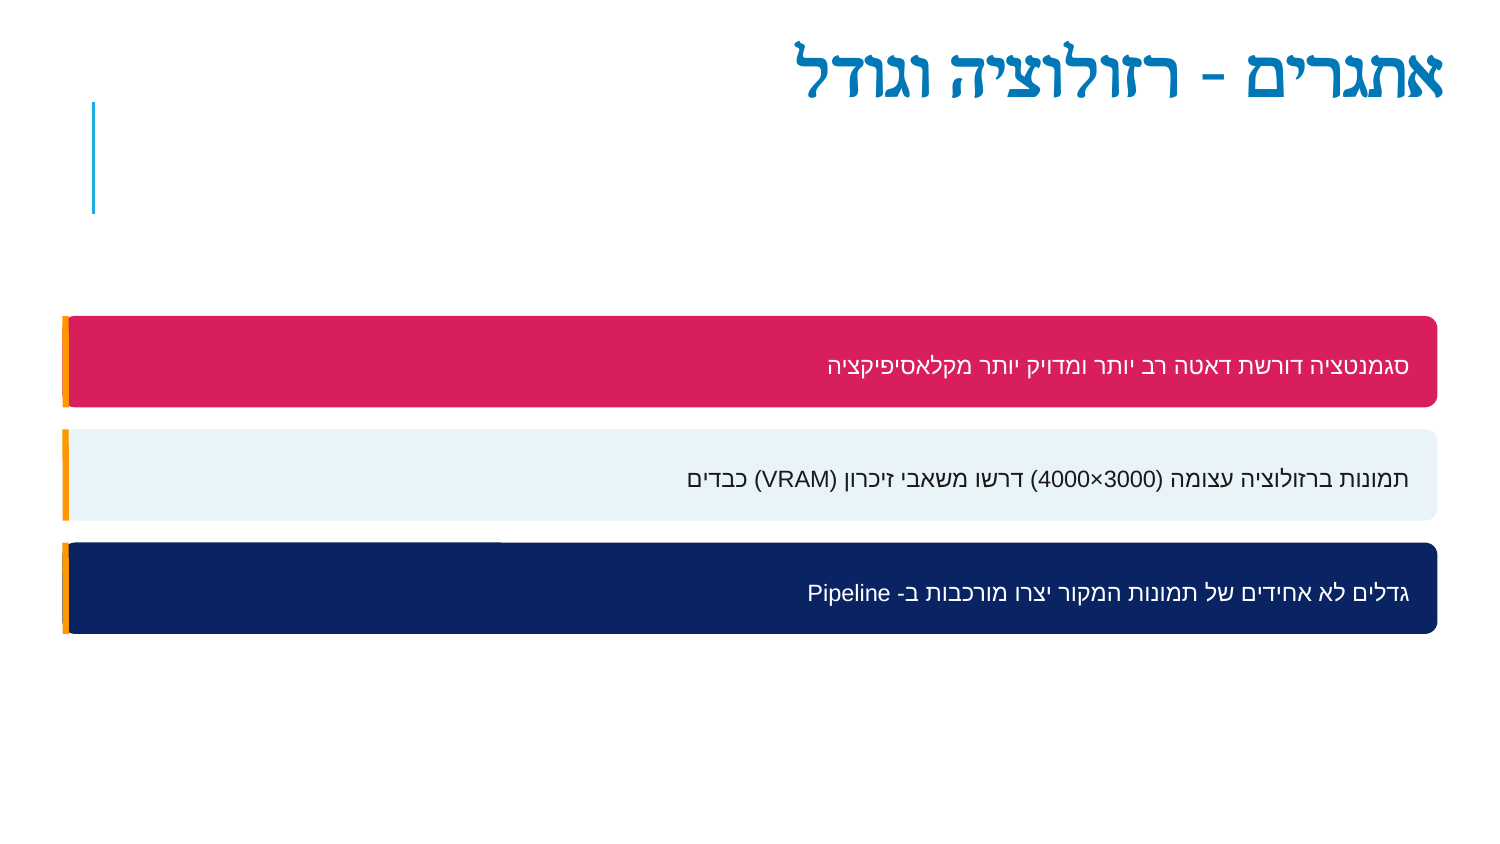

אתגרים - רזולוציה וגודל

סגמנטציה דורשת דאטה רב יותר ומדויק יותר מקלאסיפיקציה

תמונות ברזולוציה עצומה (3000×4000) דרשו משאבי זיכרון (VRAM) כבדים

גדלים לא אחידים של תמונות המקור יצרו מורכבות ב- Pipeline